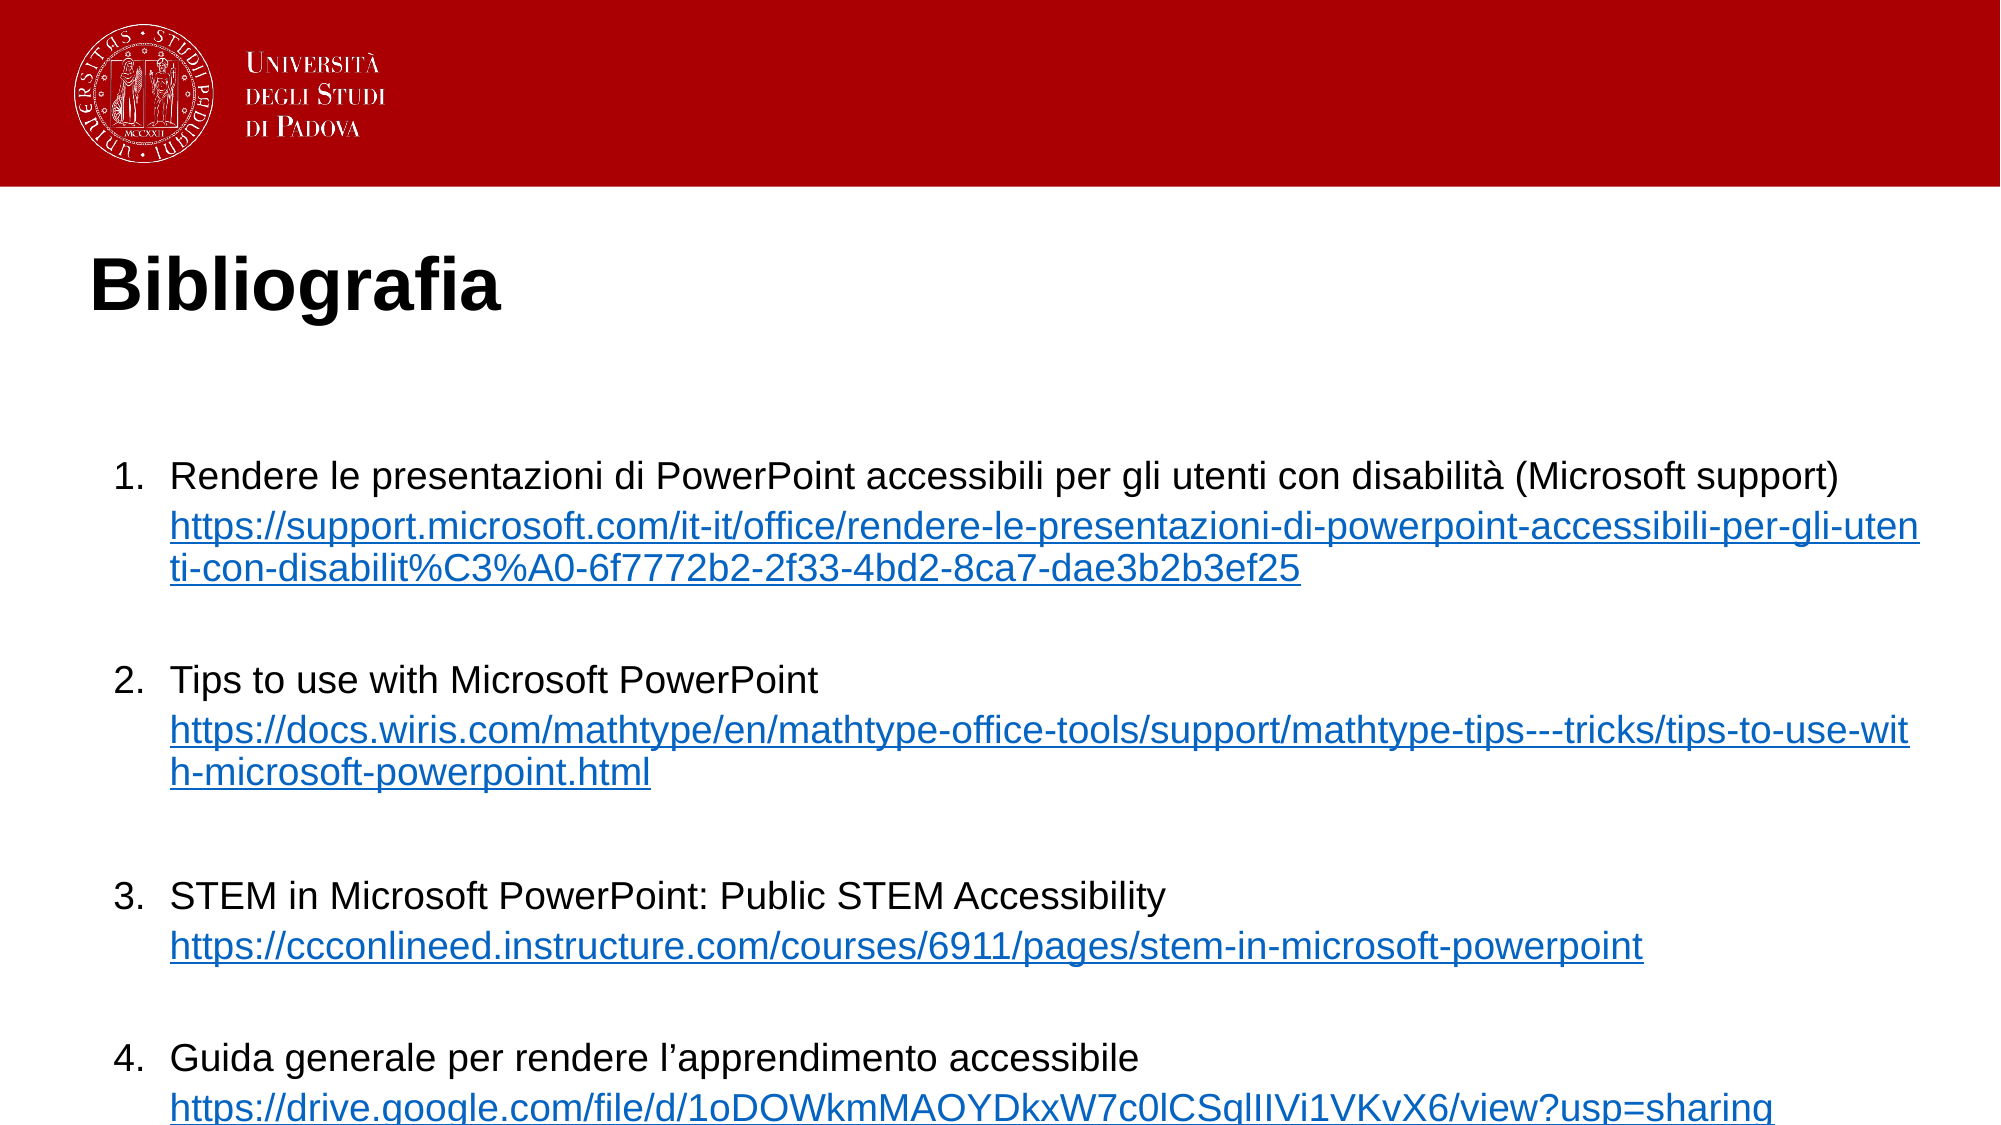

# Bibliografia
Rendere le presentazioni di PowerPoint accessibili per gli utenti con disabilità (Microsoft support) https://support.microsoft.com/it-it/office/rendere-le-presentazioni-di-powerpoint-accessibili-per-gli-utenti-con-disabilit%C3%A0-6f7772b2-2f33-4bd2-8ca7-dae3b2b3ef25

Tips to use with Microsoft PowerPoint https://docs.wiris.com/mathtype/en/mathtype-office-tools/support/mathtype-tips---tricks/tips-to-use-with-microsoft-powerpoint.html

STEM in Microsoft PowerPoint: Public STEM Accessibility https://ccconlineed.instructure.com/courses/6911/pages/stem-in-microsoft-powerpoint

Guida generale per rendere l’apprendimento accessibile
https://drive.google.com/file/d/1oDOWkmMAOYDkxW7c0lCSqlIIVi1VKvX6/view?usp=sharing